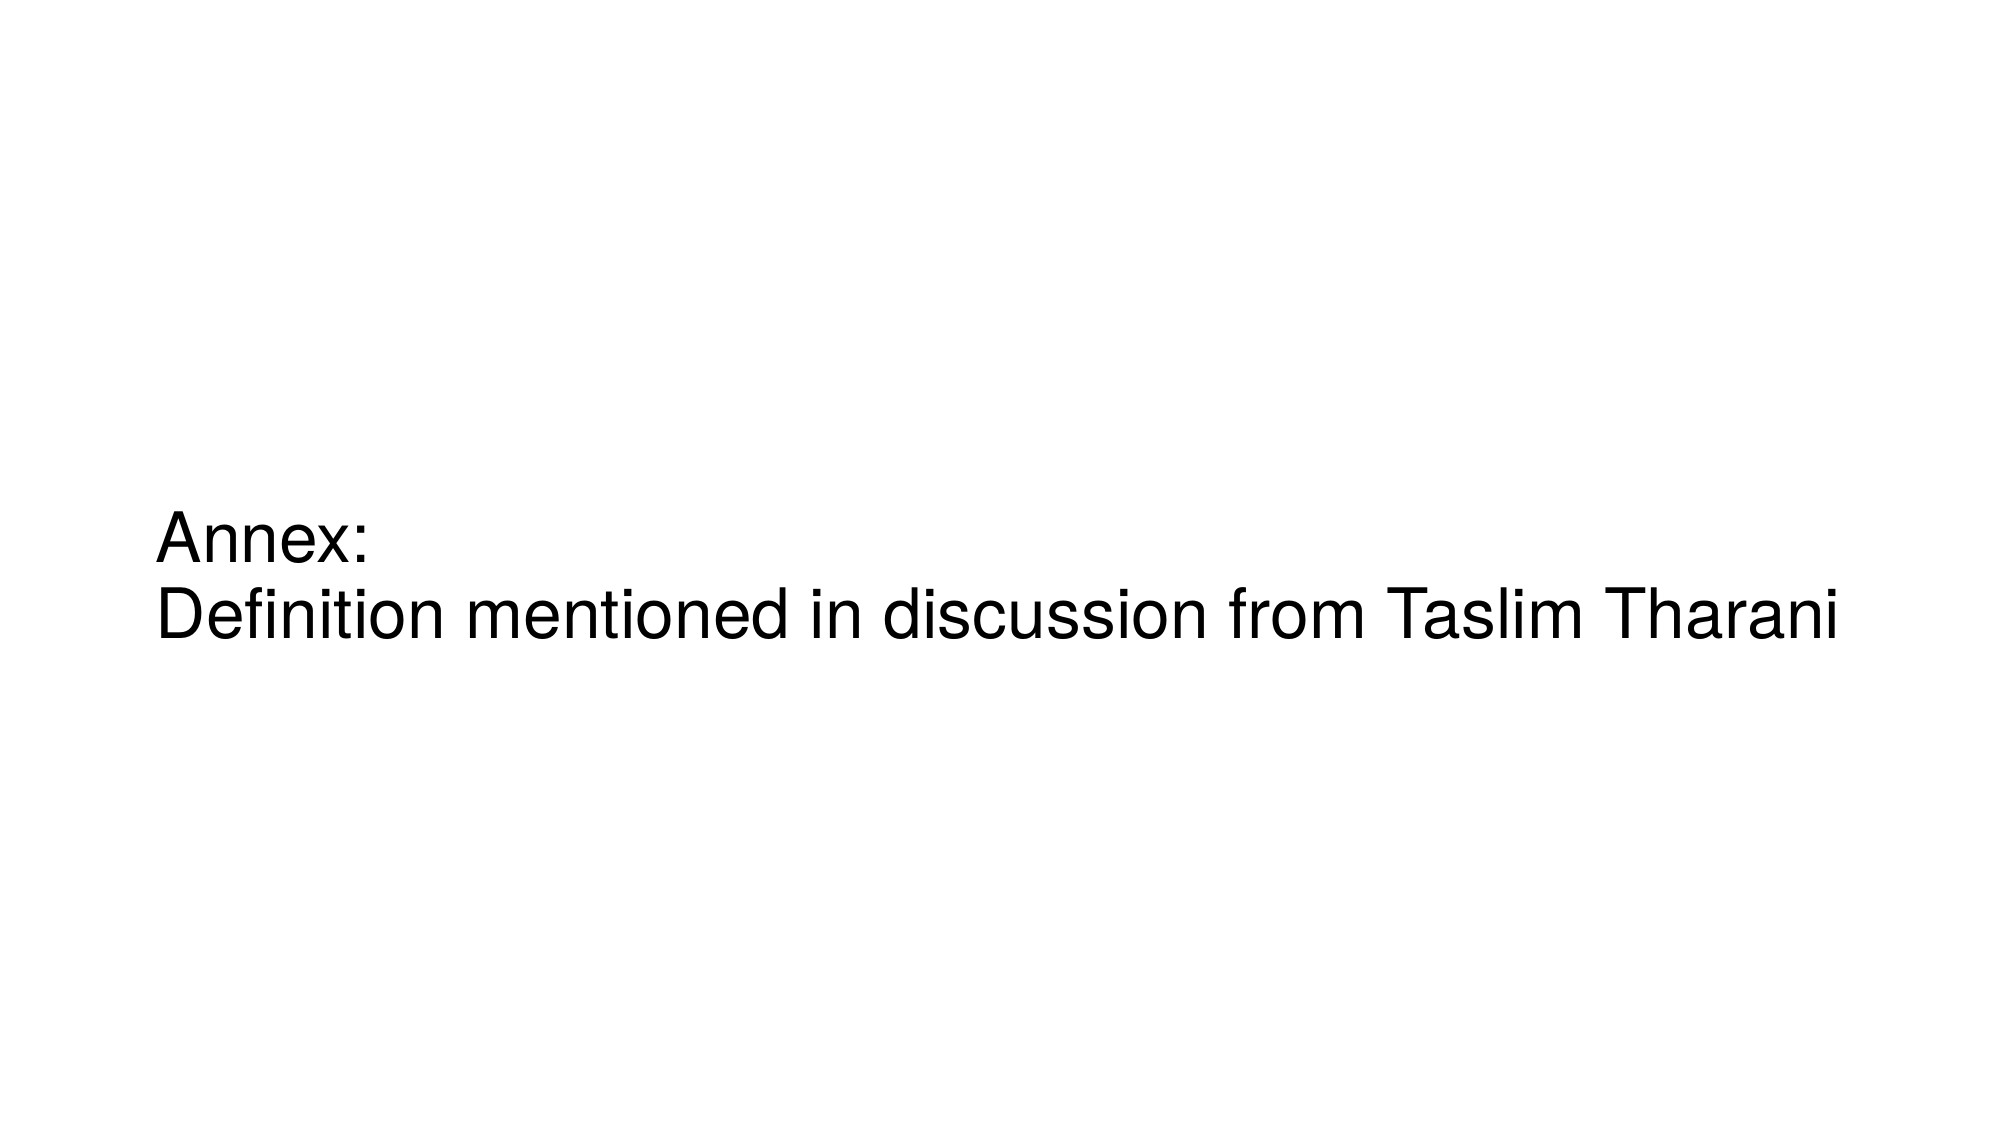

# Annex: Definition mentioned in discussion from Taslim Tharani